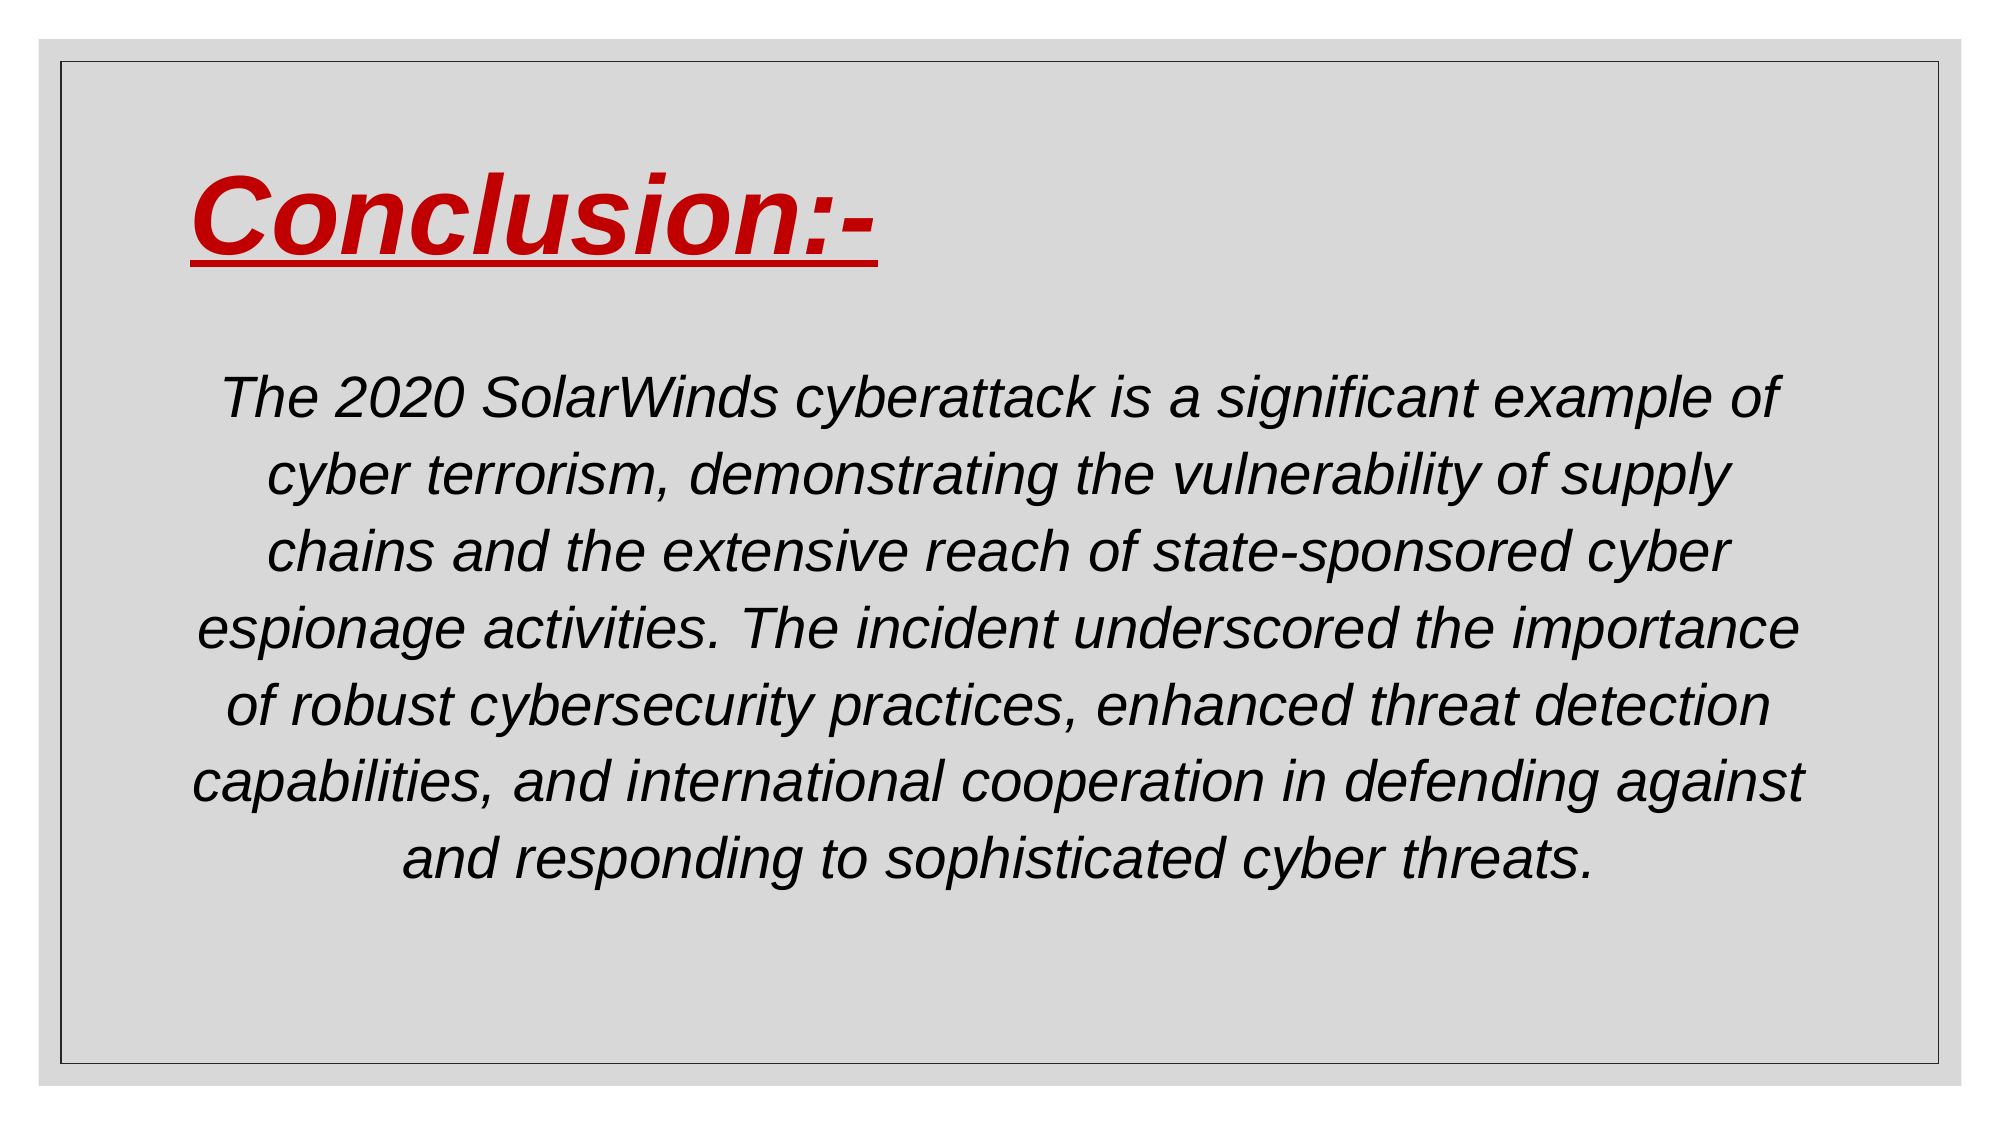

# Conclusion:-
The 2020 SolarWinds cyberattack is a significant example of cyber terrorism, demonstrating the vulnerability of supply chains and the extensive reach of state-sponsored cyber espionage activities. The incident underscored the importance of robust cybersecurity practices, enhanced threat detection capabilities, and international cooperation in defending against and responding to sophisticated cyber threats.